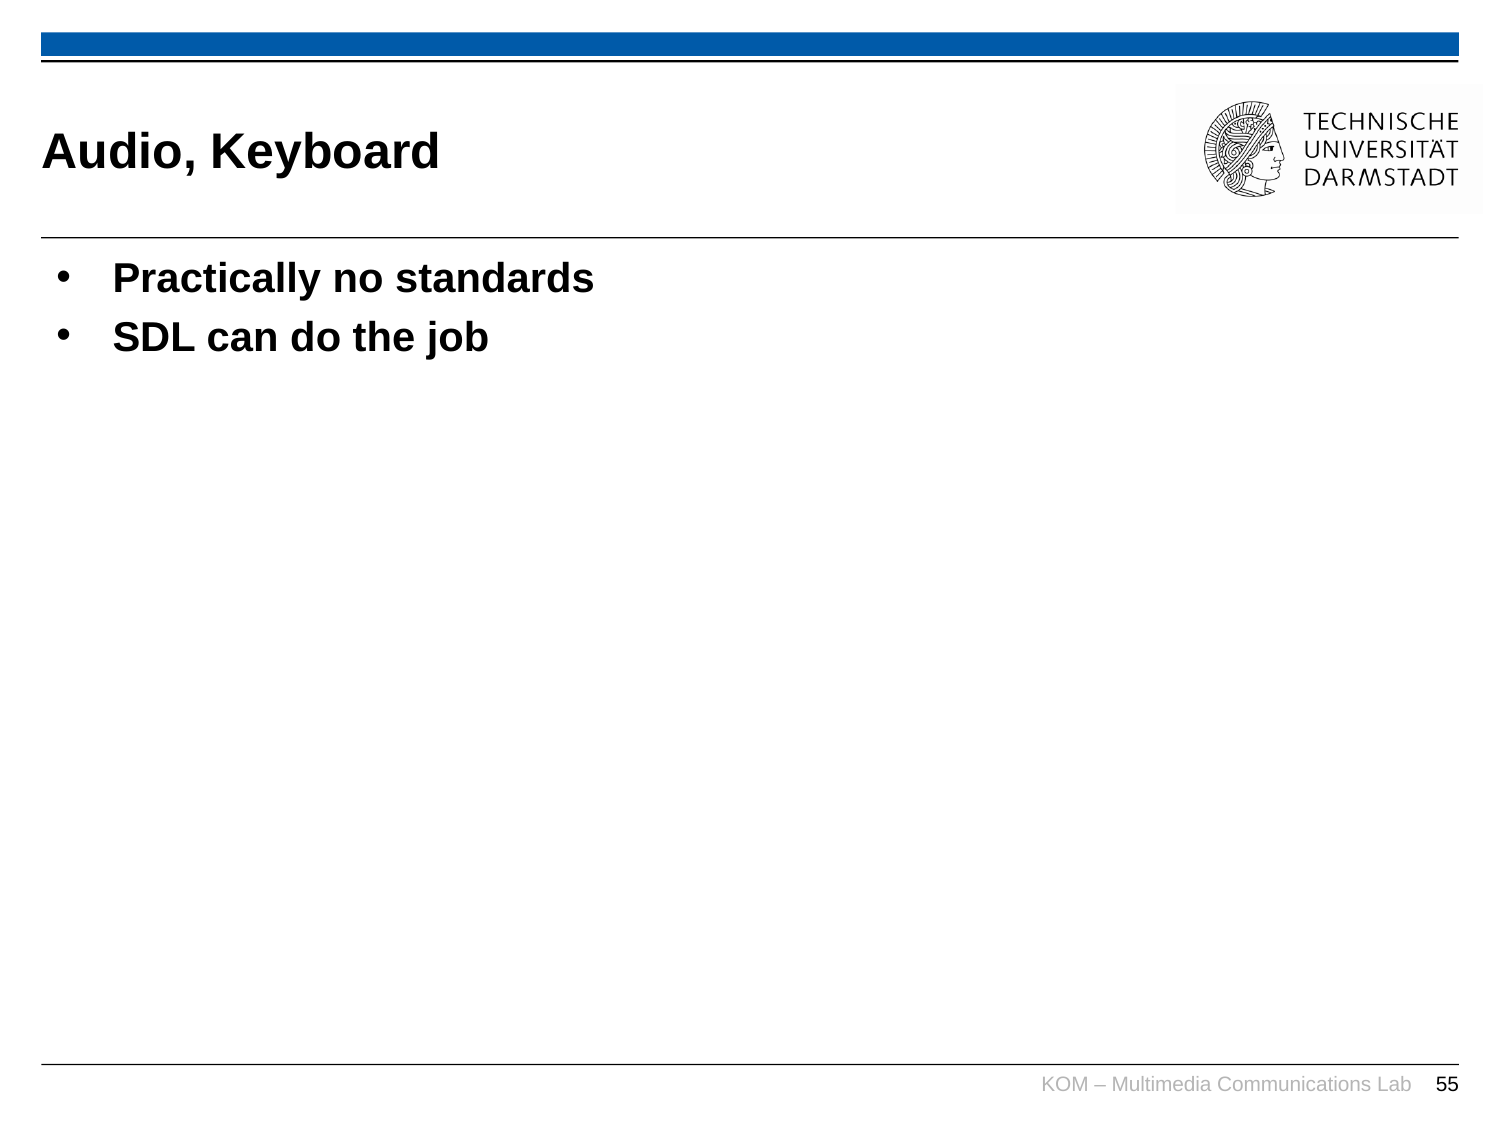

# Audio, Keyboard
Practically no standards
SDL can do the job